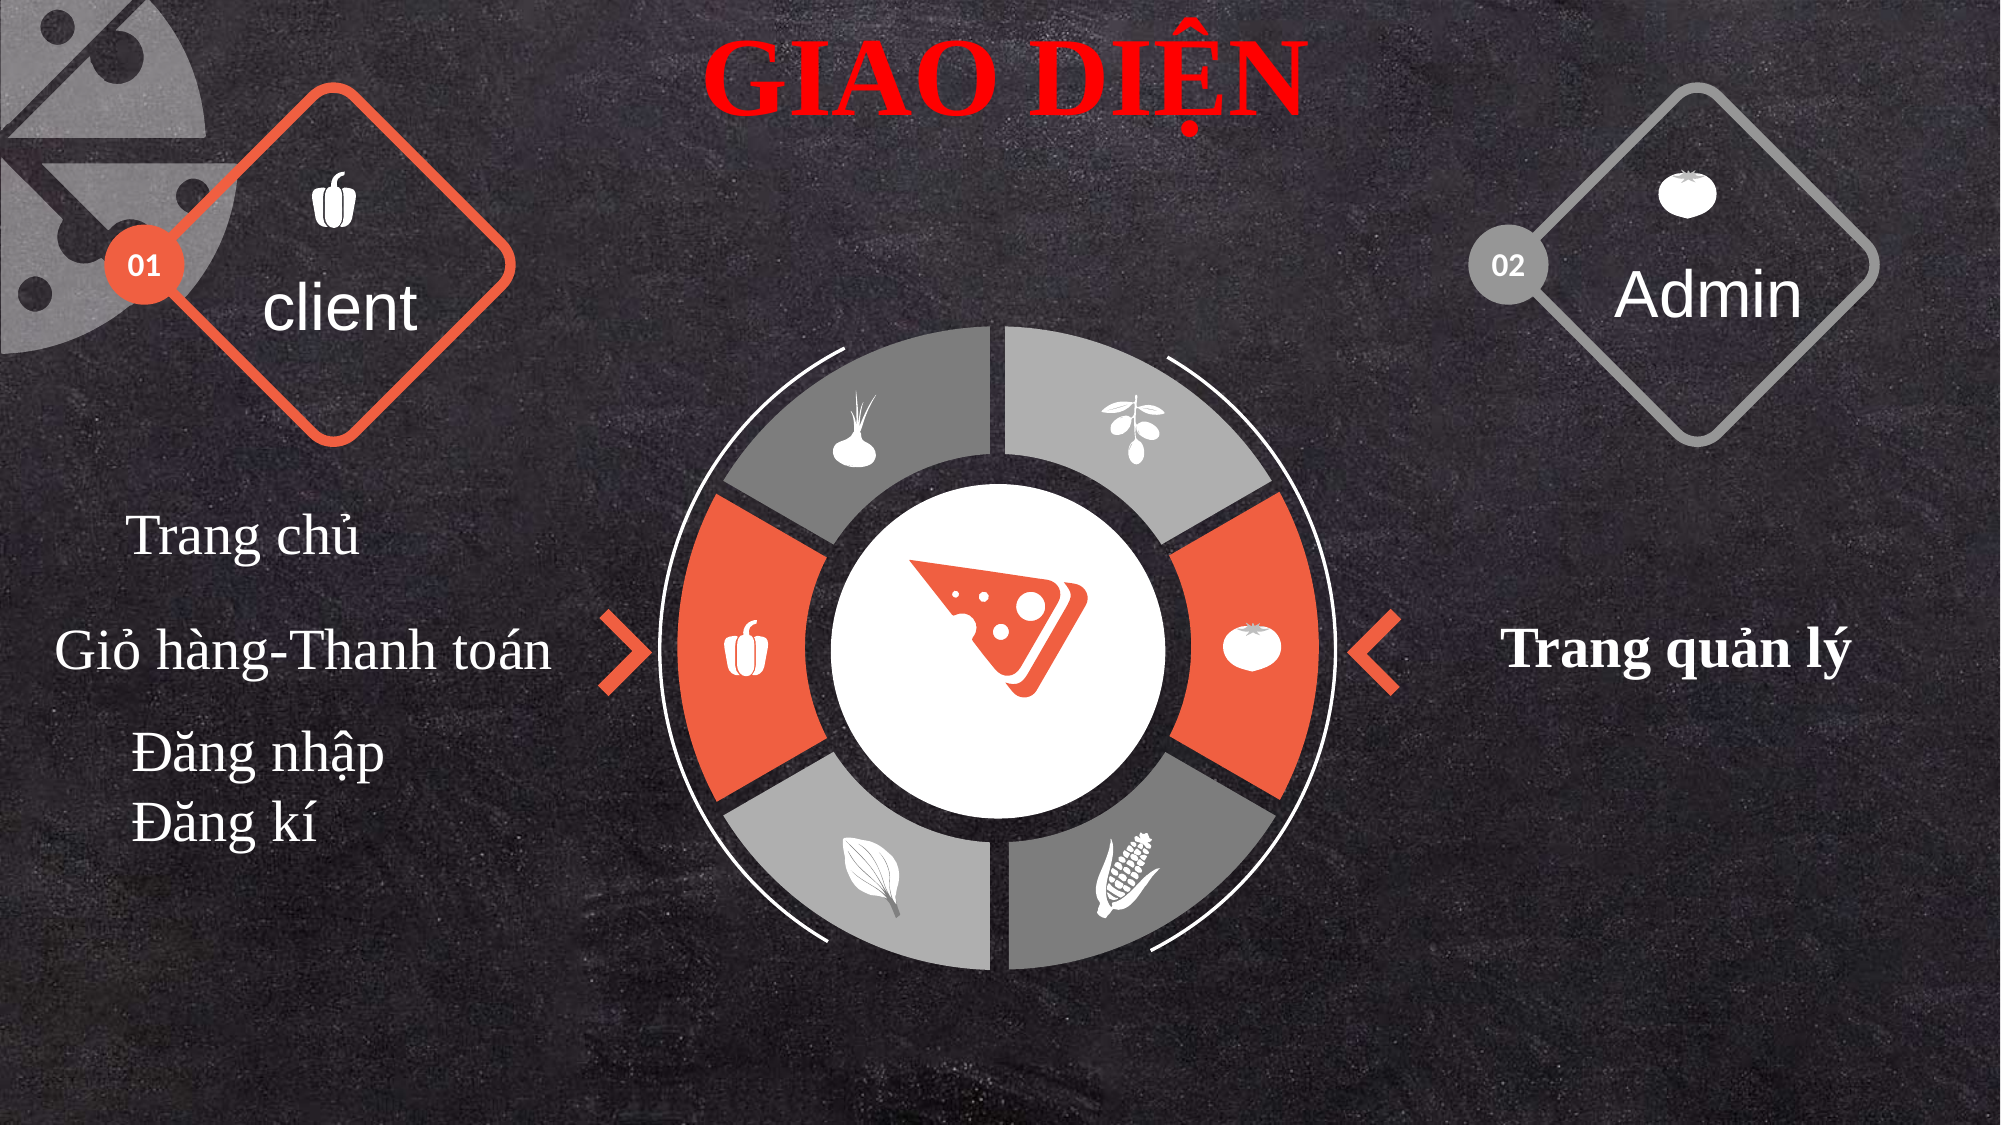

GIAO DIỆN

01

02

Admin
client

Trang chủ

Trang quản lý
Giỏ hàng-Thanh toán

Đăng nhập
Đăng kí